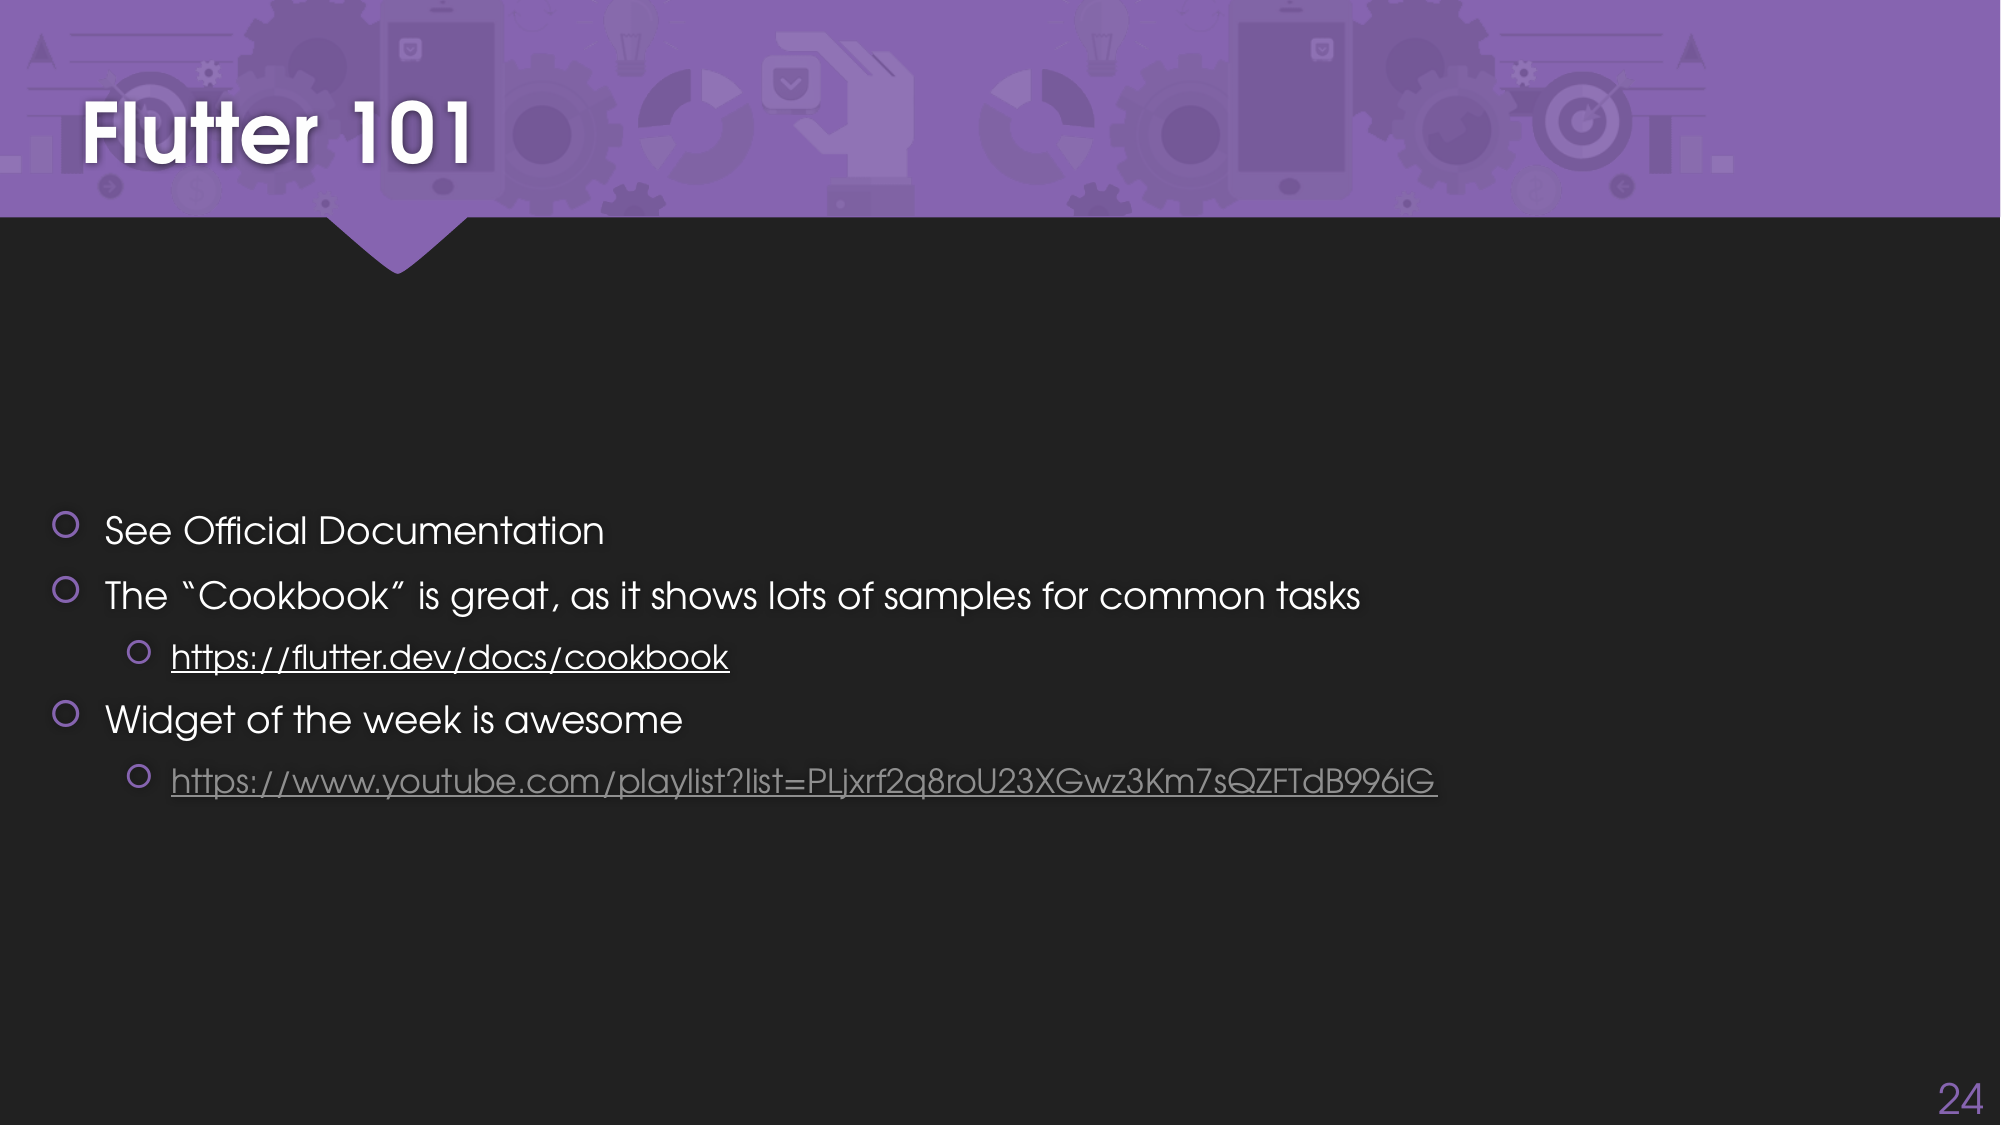

# Flutter 101
See Official Documentation
The “Cookbook” is great, as it shows lots of samples for common tasks
https://flutter.dev/docs/cookbook
Widget of the week is awesome
https://www.youtube.com/playlist?list=PLjxrf2q8roU23XGwz3Km7sQZFTdB996iG
24